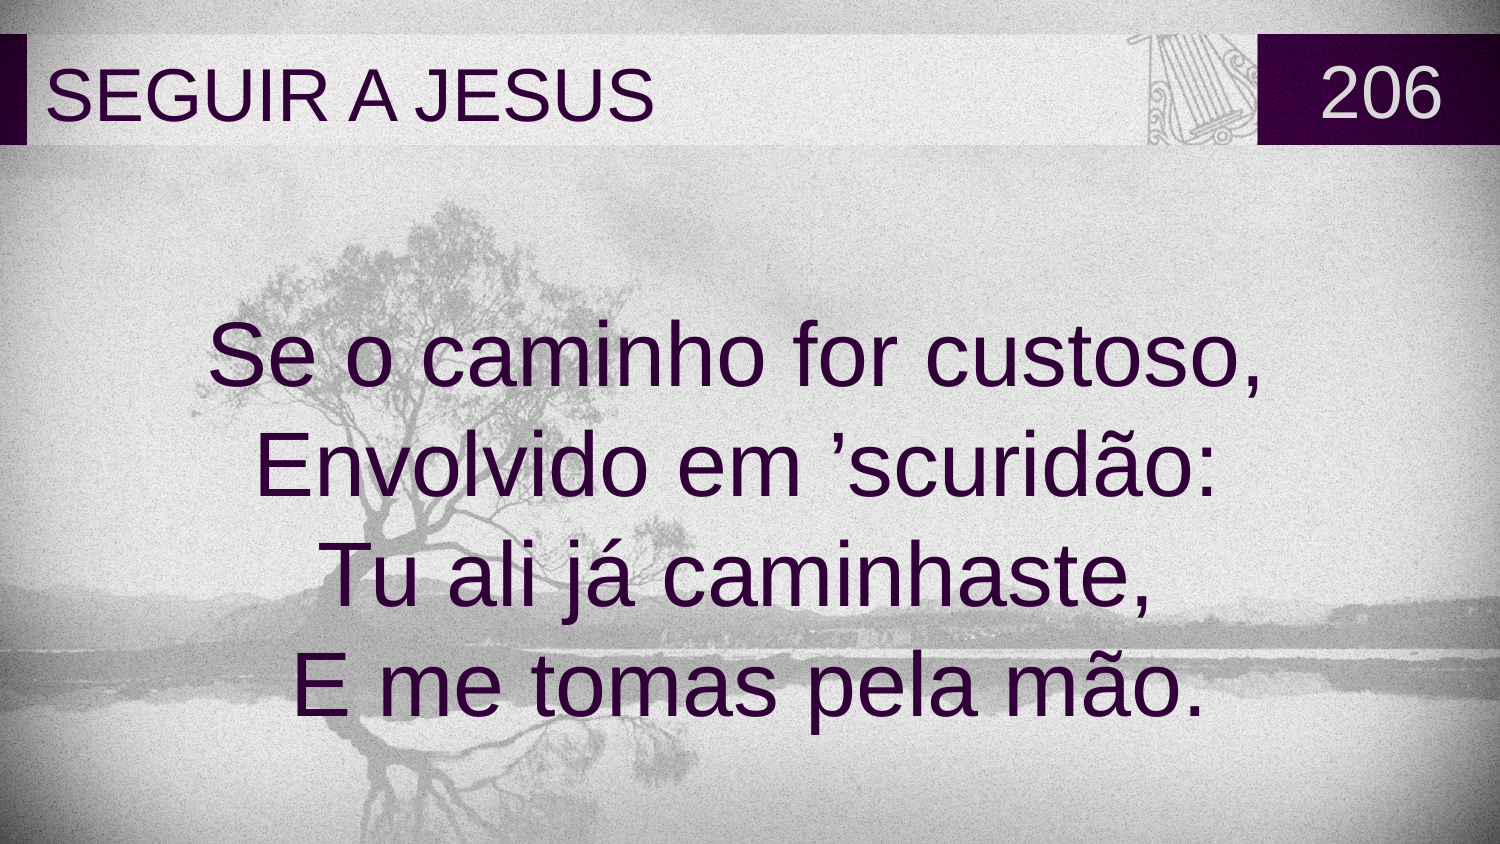

# SEGUIR A JESUS
206
Se o caminho for custoso,
Envolvido em ’scuridão:
Tu ali já caminhaste,
E me tomas pela mão.